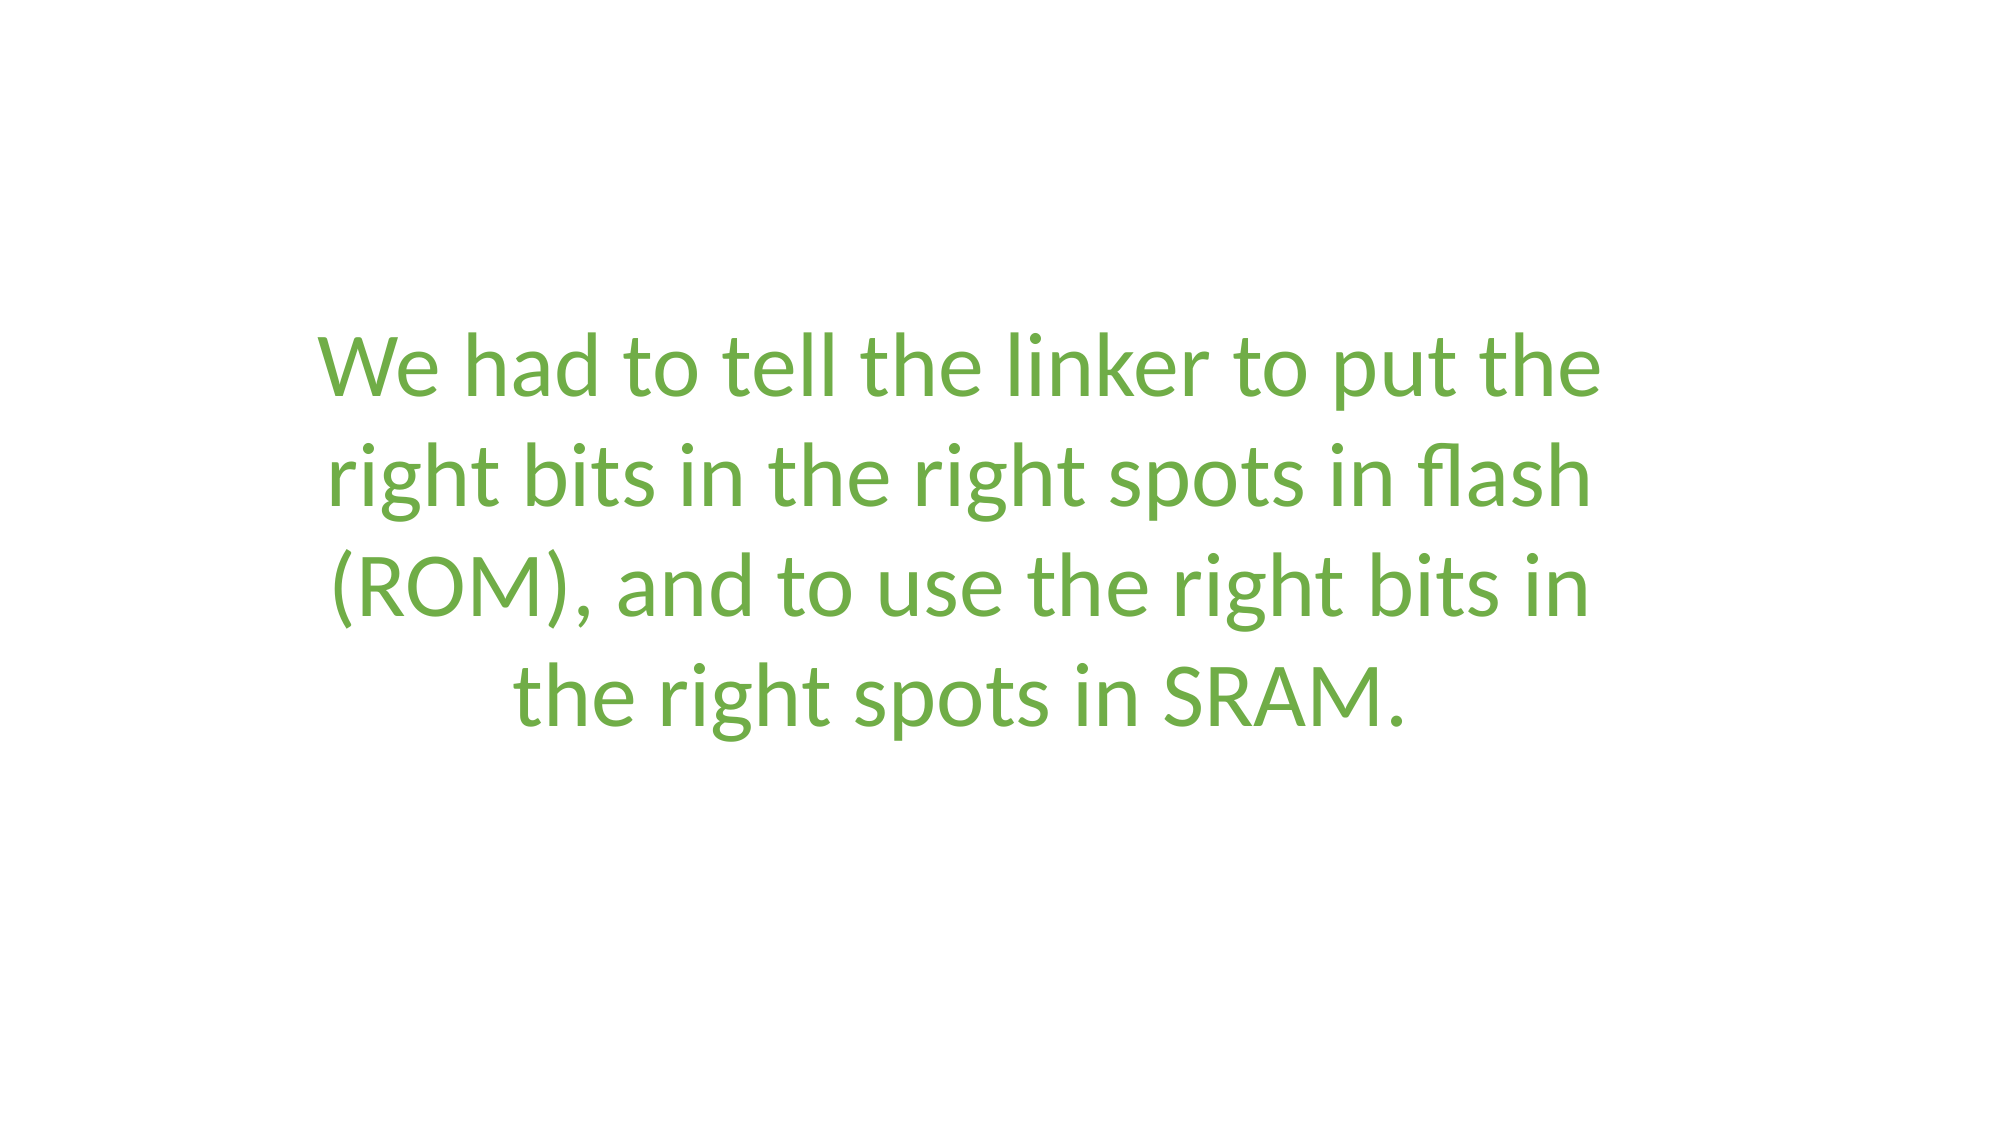

We had to tell the linker to put the right bits in the right spots in flash (ROM), and to use the right bits in the right spots in SRAM.